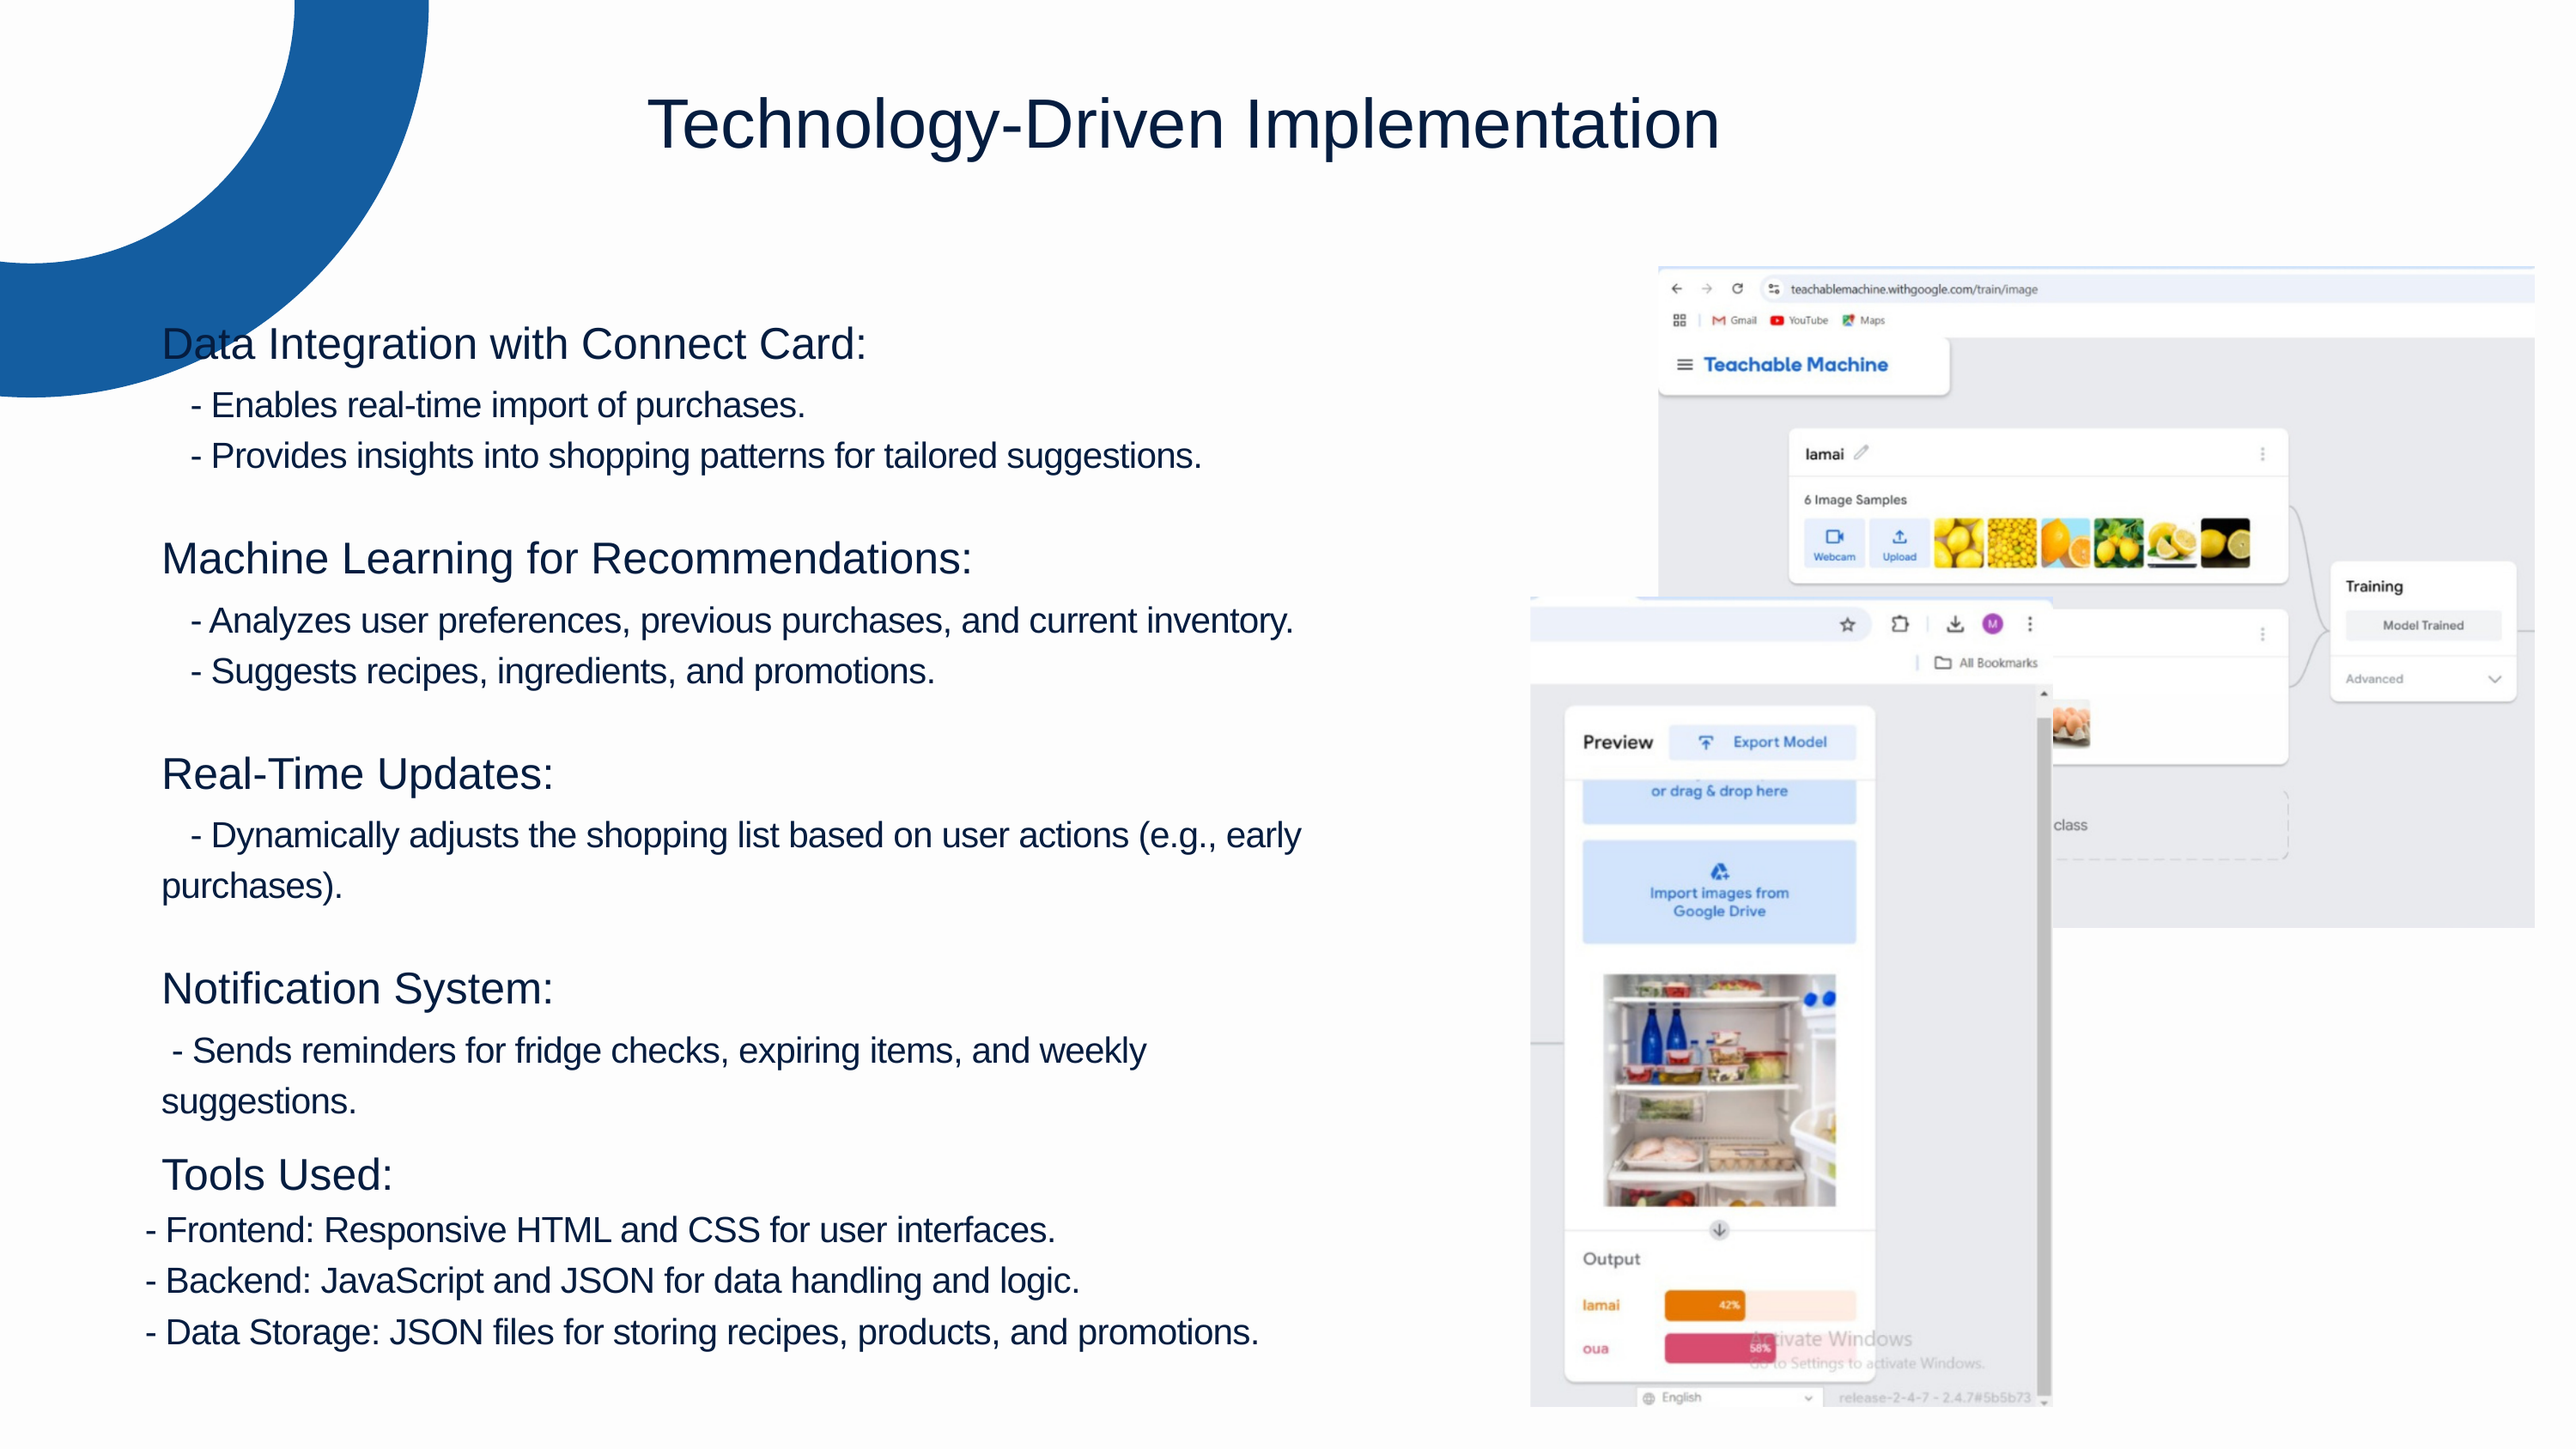

Technology-Driven Implementation

Data Integration with Connect Card:
   - Enables real-time import of purchases.
   - Provides insights into shopping patterns for tailored suggestions.
Machine Learning for Recommendations:
   - Analyzes user preferences, previous purchases, and current inventory.
   - Suggests recipes, ingredients, and promotions.

Real-Time Updates:
   - Dynamically adjusts the shopping list based on user actions (e.g., early purchases).
Notification System:
 - Sends reminders for fridge checks, expiring items, and weekly suggestions.

Tools Used:
- Frontend: Responsive HTML and CSS for user interfaces.
- Backend: JavaScript and JSON for data handling and logic.
- Data Storage: JSON files for storing recipes, products, and promotions.